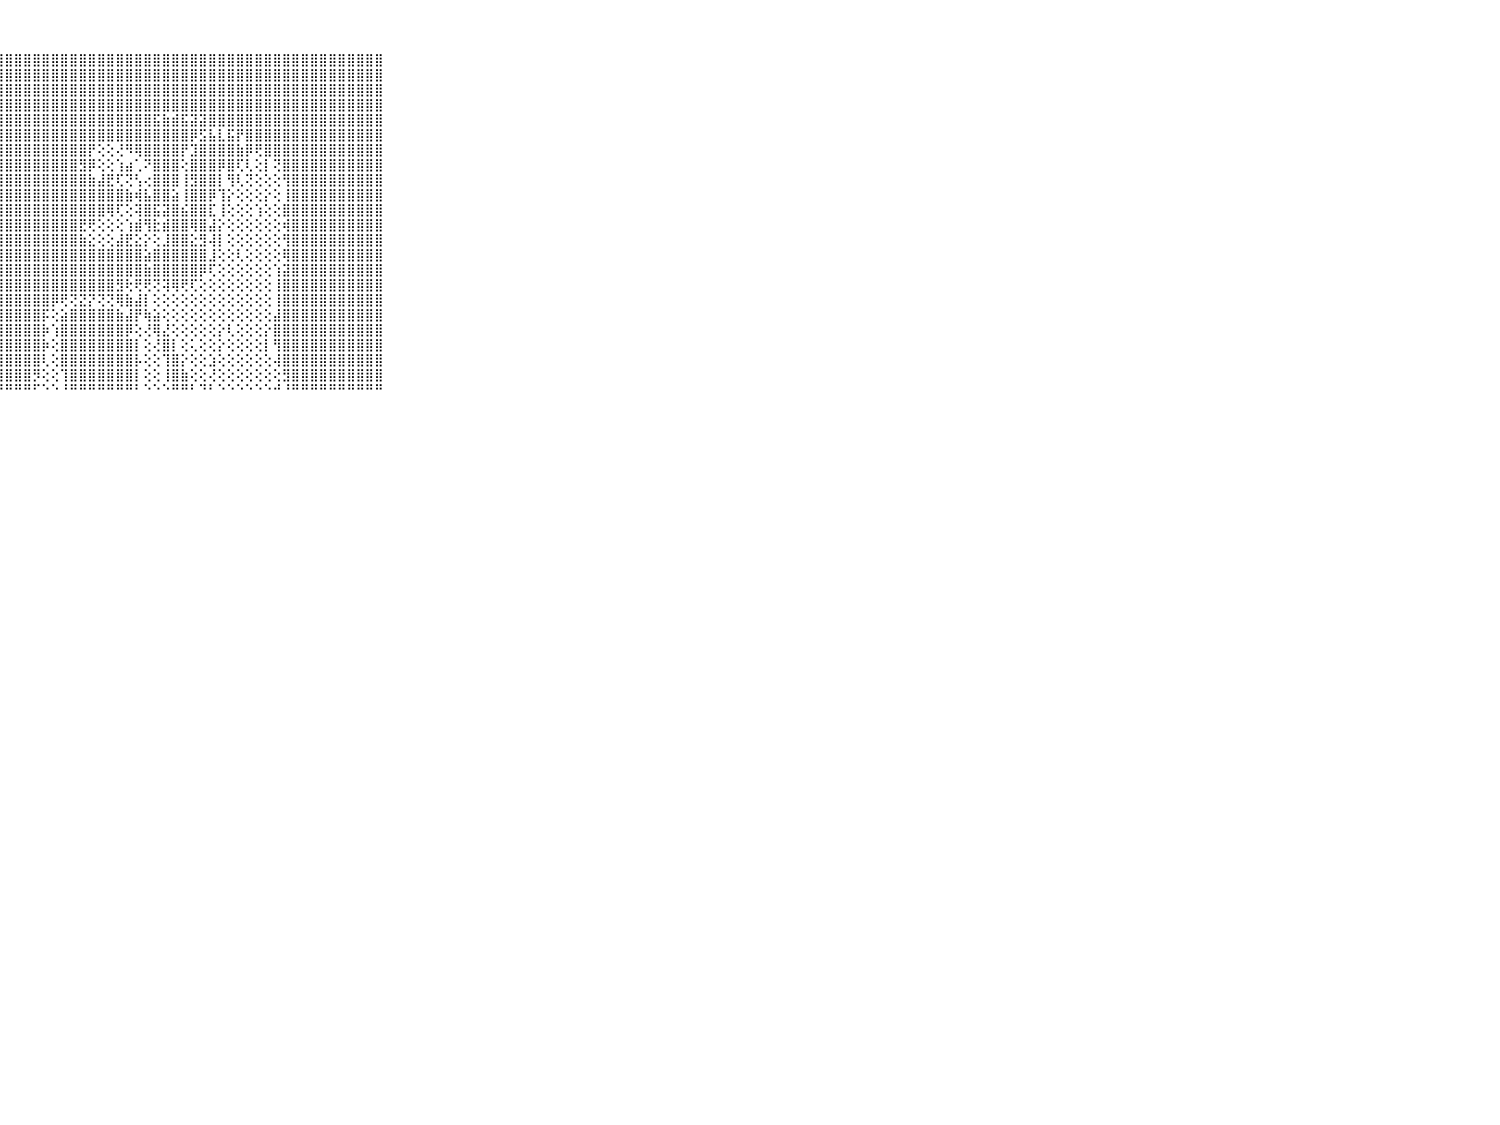

⠀⠀⠀⠀⠀⠀⠀⠀⠀⠀⠀⣿⣿⣿⣿⣿⣿⣿⣿⣿⣿⣿⣿⣿⣿⣿⣿⣿⣿⣿⣿⣿⣿⣿⣿⣿⣿⣿⣿⣿⣿⣿⣿⣿⣿⣿⣿⣿⣿⣿⣿⣿⣿⣿⣿⣿⣿⣿⣿⣿⣿⣿⣿⣿⣿⣿⣿⣿⣿⠀⠀⠀⠀⠀⠀⠀⠀⠀⠀⠀⠀
⠀⠀⠀⠀⠀⠀⠀⠀⠀⠀⠀⣿⣿⣿⣿⣿⣿⣿⣿⣿⣿⣿⣿⣿⣿⣿⣿⣿⣿⣿⣿⣿⣿⣿⣿⣿⣿⣿⣿⣿⣿⣿⣿⣿⣿⣿⣿⣿⣿⣿⣿⣿⣿⣿⣿⣿⣿⣿⣿⣿⣿⣿⣿⣿⣿⣿⣿⣿⣿⠀⠀⠀⠀⠀⠀⠀⠀⠀⠀⠀⠀
⠀⠀⠀⠀⠀⠀⠀⠀⠀⠀⠀⣿⣿⣿⣿⣿⣿⣿⣿⣿⣿⣿⣿⣿⣿⣿⣿⣿⣿⣿⣿⣿⣿⣿⣿⣿⣿⣿⣿⣿⣿⣿⣿⣿⣿⣿⣿⣿⣿⣿⣿⣿⣿⣿⣿⣿⣿⣿⣿⣿⣿⣿⣿⣿⣿⣿⣿⣿⣿⠀⠀⠀⠀⠀⠀⠀⠀⠀⠀⠀⠀
⠀⠀⠀⠀⠀⠀⠀⠀⠀⠀⠀⣿⣿⣿⣿⣿⣿⣿⣿⣿⣿⣿⣿⣿⣿⣿⣿⣿⣿⣿⣿⣿⣿⣿⣿⣿⣿⣿⣿⣿⣿⣿⣿⣿⣿⣿⣿⣿⣿⣿⣿⣿⣿⣿⣿⣿⣿⣿⣿⣿⣿⣿⣿⣿⣿⣿⣿⣿⣿⠀⠀⠀⠀⠀⠀⠀⠀⠀⠀⠀⠀
⠀⠀⠀⠀⠀⠀⠀⠀⠀⠀⠀⣿⣿⣿⣿⣿⣿⣿⣿⣿⣿⣿⣿⣿⣿⣿⣿⣿⣿⣿⣿⣿⣿⣿⣿⣿⣿⣿⣿⣿⣿⣿⣿⣿⣯⣷⣾⣯⣽⣽⣿⣿⣿⣿⣿⣿⣿⣿⣿⣿⣿⣿⣿⣿⣿⣿⣿⣿⣿⠀⠀⠀⠀⠀⠀⠀⠀⠀⠀⠀⠀
⠀⠀⠀⠀⠀⠀⠀⠀⠀⠀⠀⣿⣿⣿⣿⣿⣿⣿⣿⣿⣿⣿⣿⣿⣿⣿⣿⣿⣿⣿⣿⣿⣿⣿⣿⣿⣿⣿⣿⣿⣿⣿⣿⣿⣿⣿⣿⣿⡿⣫⣧⣇⣯⡟⣿⣿⣿⣿⣿⣿⣿⣿⣿⣿⣿⣿⣿⣿⣿⠀⠀⠀⠀⠀⠀⠀⠀⠀⠀⠀⠀
⠀⠀⠀⠀⠀⠀⠀⠀⠀⠀⠀⣿⣿⣿⣿⣿⣿⣿⣿⣿⣿⣿⣿⣿⣿⣿⣿⣿⣿⣿⣿⣿⣿⣿⣿⣿⣿⡟⢕⢕⢜⠻⢿⣿⣿⣿⣿⡟⣹⣿⣿⣿⣿⣷⡿⢟⣿⣿⣿⣿⣿⣿⣿⣿⣿⣿⣿⣿⣿⠀⠀⠀⠀⠀⠀⠀⠀⠀⠀⠀⠀
⠀⠀⠀⠀⠀⠀⠀⠀⠀⠀⠀⣿⣿⣿⣿⣿⣿⣿⣿⣿⣿⣿⣿⣿⣿⣿⣿⣿⣿⣿⣿⣿⣿⣿⣿⣿⣻⡿⢕⢕⢱⣴⢁⠝⣿⣿⣿⢕⣿⣿⣿⡿⣿⢏⢇⢕⡇⢝⣿⣿⣿⣿⣿⣿⣿⣿⣿⣿⣿⠀⠀⠀⠀⠀⠀⠀⠀⠀⠀⠀⠀
⠀⠀⠀⠀⠀⠀⠀⠀⠀⠀⠀⣿⣿⣿⣿⣿⣿⣿⣿⣿⣿⣿⣿⣿⣿⣿⣿⣿⣿⣿⣿⣿⣿⣿⣿⣿⣿⣷⣼⣟⢏⢝⢣⢔⣿⣿⣿⢸⣻⣿⣿⡇⢻⢇⢝⢕⢕⢕⢻⣿⣿⣿⣿⣿⣿⣿⣿⣿⣿⠀⠀⠀⠀⠀⠀⠀⠀⠀⠀⠀⠀
⠀⠀⠀⠀⠀⠀⠀⠀⠀⠀⠀⣿⣿⣿⣿⣿⣿⣿⣿⣿⣿⣿⣿⣿⣿⣿⣿⣿⣿⣿⣿⣿⣿⣿⣿⣿⣿⣿⣿⣿⣿⣷⢾⣧⣿⣿⣵⢸⣿⣿⡿⢹⡕⢕⢕⢕⡕⢕⢸⣿⣿⣿⣿⣿⣿⣿⣿⣿⣿⠀⠀⠀⠀⠀⠀⠀⠀⠀⠀⠀⠀
⠀⠀⠀⠀⠀⠀⠀⠀⠀⠀⠀⣿⣿⣿⣿⣿⣿⣿⣿⣿⣿⣿⣿⣿⣿⣿⣿⣿⣿⣿⣿⣿⣿⣿⣿⣿⣿⣿⣿⢿⢏⢕⢽⣿⣯⣽⣿⣮⣿⣿⣏⢸⢕⢕⢕⢱⢕⢕⣿⣿⣿⣿⣿⣿⣿⣿⣿⣿⣿⠀⠀⠀⠀⠀⠀⠀⠀⠀⠀⠀⠀
⠀⠀⠀⠀⠀⠀⠀⠀⠀⠀⠀⣿⣿⣿⣿⣿⣿⣿⣿⣿⣿⣿⣿⣿⣿⣿⣿⣿⣿⣿⣿⣿⣿⣿⣿⣿⣟⢟⢕⢕⢕⢱⣾⢻⣗⣾⣿⣿⢿⣿⣼⡕⢕⢕⢕⢕⢕⢕⢾⣿⣿⣿⣿⣿⣿⣿⣿⣿⣿⠀⠀⠀⠀⠀⠀⠀⠀⠀⠀⠀⠀
⠀⠀⠀⠀⠀⠀⠀⠀⠀⠀⠀⣿⣿⣿⣿⣿⣿⣿⣿⣿⣿⣿⣿⣿⣿⣿⣿⣿⣿⣿⣿⣿⣿⣿⣿⣿⣷⣕⢕⢕⣼⣟⣕⡕⢕⣸⣿⣿⣕⣻⢼⡇⢕⢕⢕⢕⢕⢕⢻⣿⣿⣿⣿⣿⣿⣿⣿⣿⣿⠀⠀⠀⠀⠀⠀⠀⠀⠀⠀⠀⠀
⠀⠀⠀⠀⠀⠀⠀⠀⠀⠀⠀⣿⣿⣿⣿⣿⣿⣿⣿⣿⣿⣿⣿⣿⣿⣿⣿⣿⣿⣿⣿⣿⣿⣿⣿⣿⣿⣿⣿⣿⣿⣿⣿⣵⣿⣿⣿⣿⣿⣿⣸⢕⢕⢇⢕⢕⢕⢕⢿⣿⣿⣿⣿⣿⣿⣿⣿⣿⣿⠀⠀⠀⠀⠀⠀⠀⠀⠀⠀⠀⠀
⠀⠀⠀⠀⠀⠀⠀⠀⠀⠀⠀⣿⣿⣿⣿⣿⣿⣿⣿⣿⣿⣿⣿⣿⣿⣿⣿⣿⣿⣿⣿⣿⣿⣿⣿⣿⣿⣿⣿⣿⣿⣿⣿⣷⣿⣿⣿⣿⣿⡿⢏⢕⢕⢕⢕⢕⢕⢱⣽⣿⣿⣿⣿⣿⣿⣿⣿⣿⣿⠀⠀⠀⠀⠀⠀⠀⠀⠀⠀⠀⠀
⠀⠀⠀⠀⠀⠀⠀⠀⠀⠀⠀⣿⣿⣿⣿⣿⣿⣿⣿⣿⣿⣿⣿⣿⣿⣿⣿⣿⣿⣿⣿⣿⣿⣿⣿⣿⣿⣿⣿⣿⣻⢗⢟⢟⢝⢽⢿⢟⢏⢕⢕⢕⢕⢕⢕⢕⢕⢸⣿⣿⣿⣿⣿⣿⣿⣿⣿⣿⣿⠀⠀⠀⠀⠀⠀⠀⠀⠀⠀⠀⠀
⠀⠀⠀⠀⠀⠀⠀⠀⠀⠀⠀⣿⣿⣿⣿⣿⣿⣿⣿⣿⣿⣿⣿⣿⣿⣿⣿⣿⣿⣿⣿⣿⣿⡿⢟⢝⣝⡝⢝⢝⢿⣷⣼⡇⢕⢕⢕⢕⢕⢕⢕⢕⢕⢕⢕⢕⢕⢸⣿⣿⣿⣿⣿⣿⣿⣿⣿⣿⣿⠀⠀⠀⠀⠀⠀⠀⠀⠀⠀⠀⠀
⠀⠀⠀⠀⠀⠀⠀⠀⠀⠀⠀⣿⣿⣿⣿⣿⣿⣿⣿⣿⣿⣿⣿⣿⣿⣿⣿⣿⣿⣿⣿⣿⡯⢕⣵⣿⣿⣿⣿⣿⣷⣼⡟⢷⣵⢕⢕⢕⢕⢕⢕⢕⢕⢕⢕⢕⢕⣼⣿⣿⣿⣿⣿⣿⣿⣿⣿⣿⣿⠀⠀⠀⠀⠀⠀⠀⠀⠀⠀⠀⠀
⠀⠀⠀⠀⠀⠀⠀⠀⠀⠀⠀⣿⣿⣿⣿⣿⣿⣿⣿⣿⣿⣿⣿⣿⣿⣿⣿⣿⣿⣿⣿⣿⡷⢱⣿⣿⣿⣿⣿⣿⣿⡿⢕⢜⢿⣜⢕⢕⢕⢕⢕⡕⢇⢕⢕⢕⡕⣿⣿⣿⣿⣿⣿⣿⣿⣿⣿⣿⣿⠀⠀⠀⠀⠀⠀⠀⠀⠀⠀⠀⠀
⠀⠀⠀⠀⠀⠀⠀⠀⠀⠀⠀⣿⣿⣿⣿⣿⣿⣿⣿⣿⣿⣿⣿⣿⣿⣿⣿⣿⣿⣿⣿⣿⡷⢕⣿⣿⣿⣿⣿⣿⣿⣿⡇⢕⢜⣿⡇⢕⢅⢕⢕⡕⢕⢕⢕⢕⡇⢻⣿⣿⣿⣿⣿⣿⣿⣿⣿⣿⣿⠀⠀⠀⠀⠀⠀⠀⠀⠀⠀⠀⠀
⠀⠀⠀⠀⠀⠀⠀⠀⠀⠀⠀⣿⣿⣿⣿⣿⣿⣿⣿⣿⣿⣿⣿⣿⣿⣿⣿⣿⣿⣿⣿⣿⢇⢕⣿⣿⣿⣿⣿⣿⣿⣿⡧⢕⢕⢹⣿⡕⢕⢕⣱⢕⢕⢕⢕⢕⢕⢼⣿⣿⣿⣿⣿⣿⣿⣿⣿⣿⣿⠀⠀⠀⠀⠀⠀⠀⠀⠀⠀⠀⠀
⠀⠀⠀⠀⠀⠀⠀⠀⠀⠀⠀⣿⣿⣿⣿⣿⣿⣿⣿⣿⣿⣿⣿⣿⣿⣿⣿⣿⣿⣿⣿⡻⢕⢕⢹⣿⣿⣿⣿⣿⣿⣿⡇⢕⢕⢸⣿⣷⢕⢕⢜⢕⢕⢕⢕⢕⢕⢕⣻⣿⣿⣿⣿⣿⣿⣿⣿⣿⣿⠀⠀⠀⠀⠀⠀⠀⠀⠀⠀⠀⠀
⠀⠀⠀⠀⠀⠀⠀⠀⠀⠀⠀⠛⠛⠛⠛⠛⠛⠛⠛⠛⠛⠛⠛⠛⠛⠛⠛⠛⠛⠛⠛⠋⠑⠑⠘⠛⠛⠛⠛⠛⠛⠛⠃⠑⠑⠑⠛⠛⠃⠙⠃⠑⠑⠑⠑⠑⠑⠚⠘⠛⠛⠛⠛⠛⠛⠛⠛⠛⠛⠀⠀⠀⠀⠀⠀⠀⠀⠀⠀⠀⠀